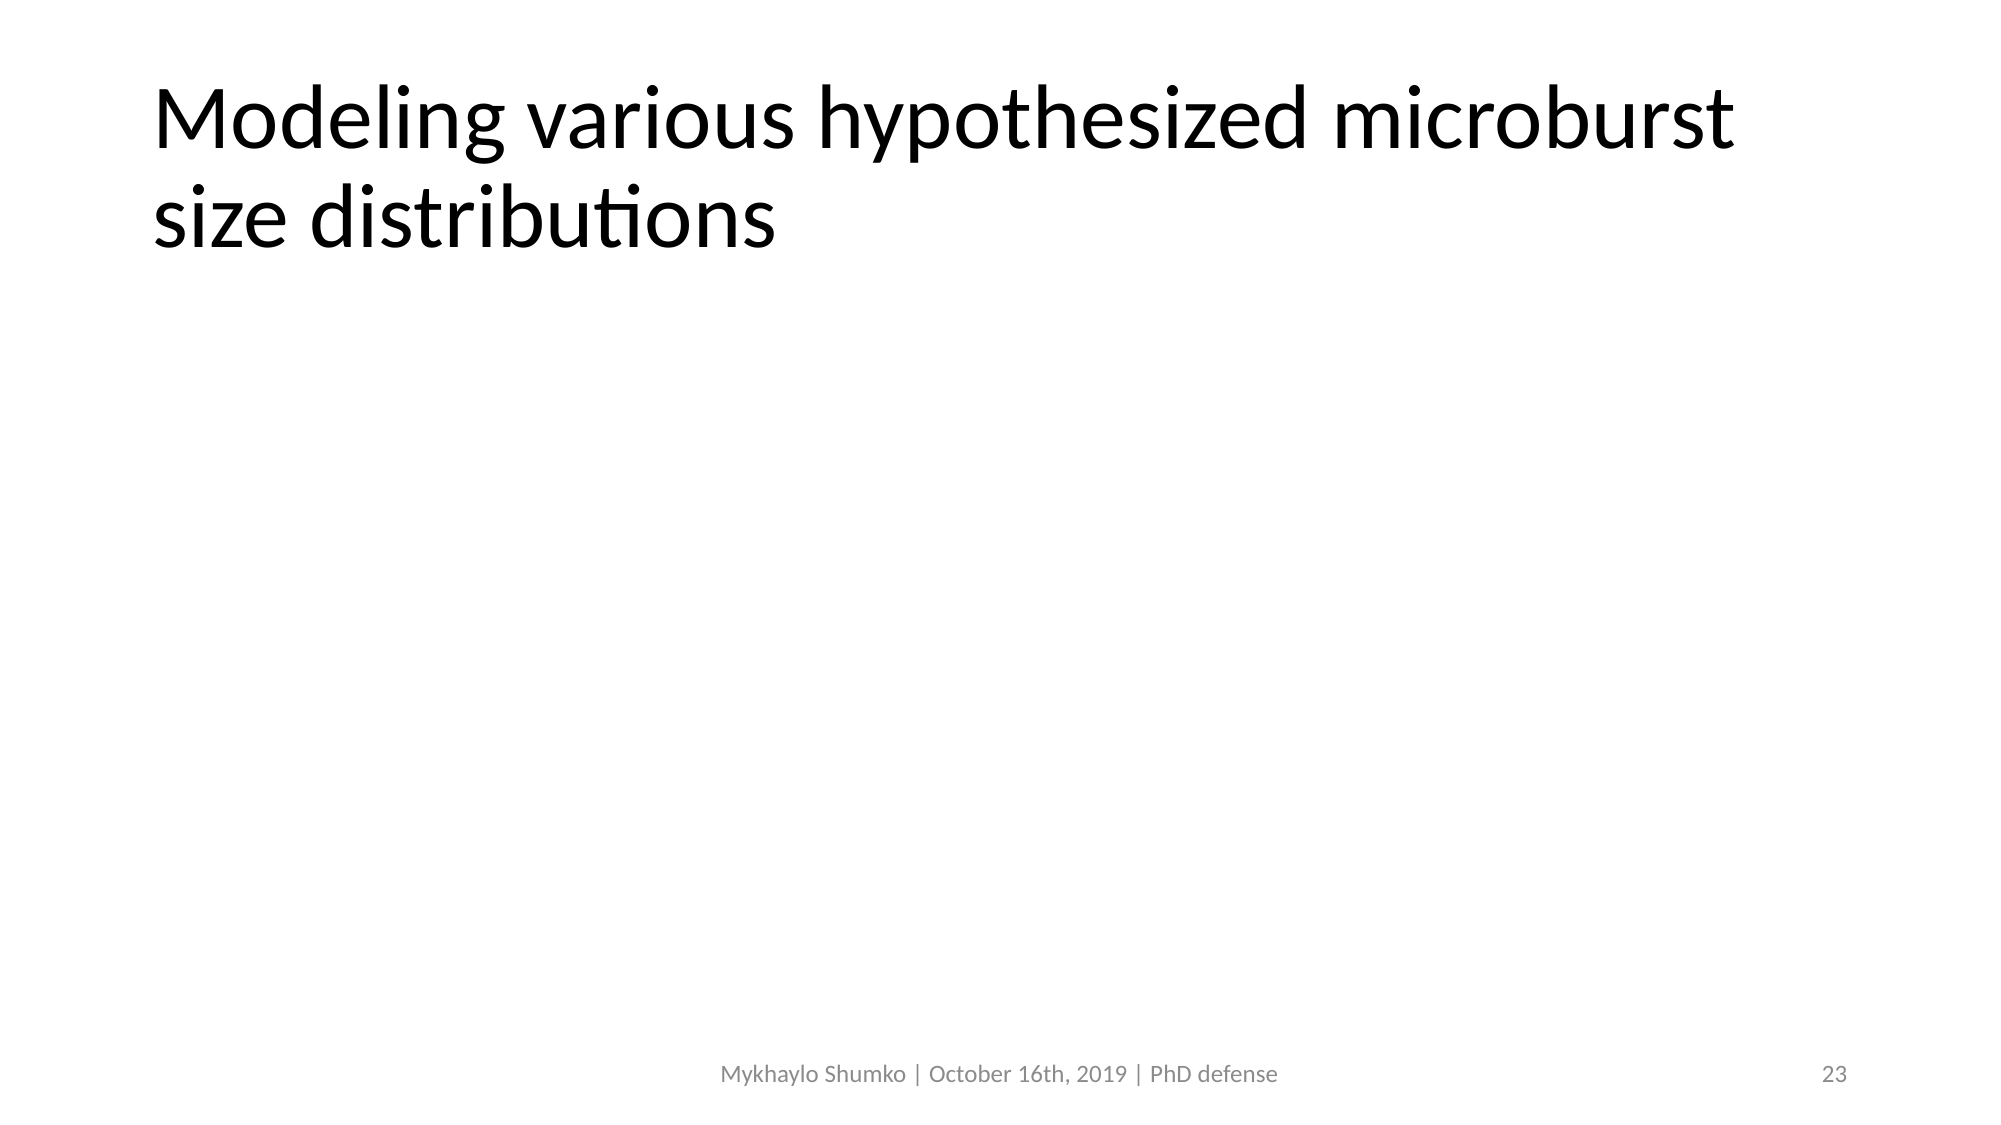

# Modeling various hypothesized microburst size distributions

Mykhaylo Shumko | October 16th, 2019 | PhD defense
23